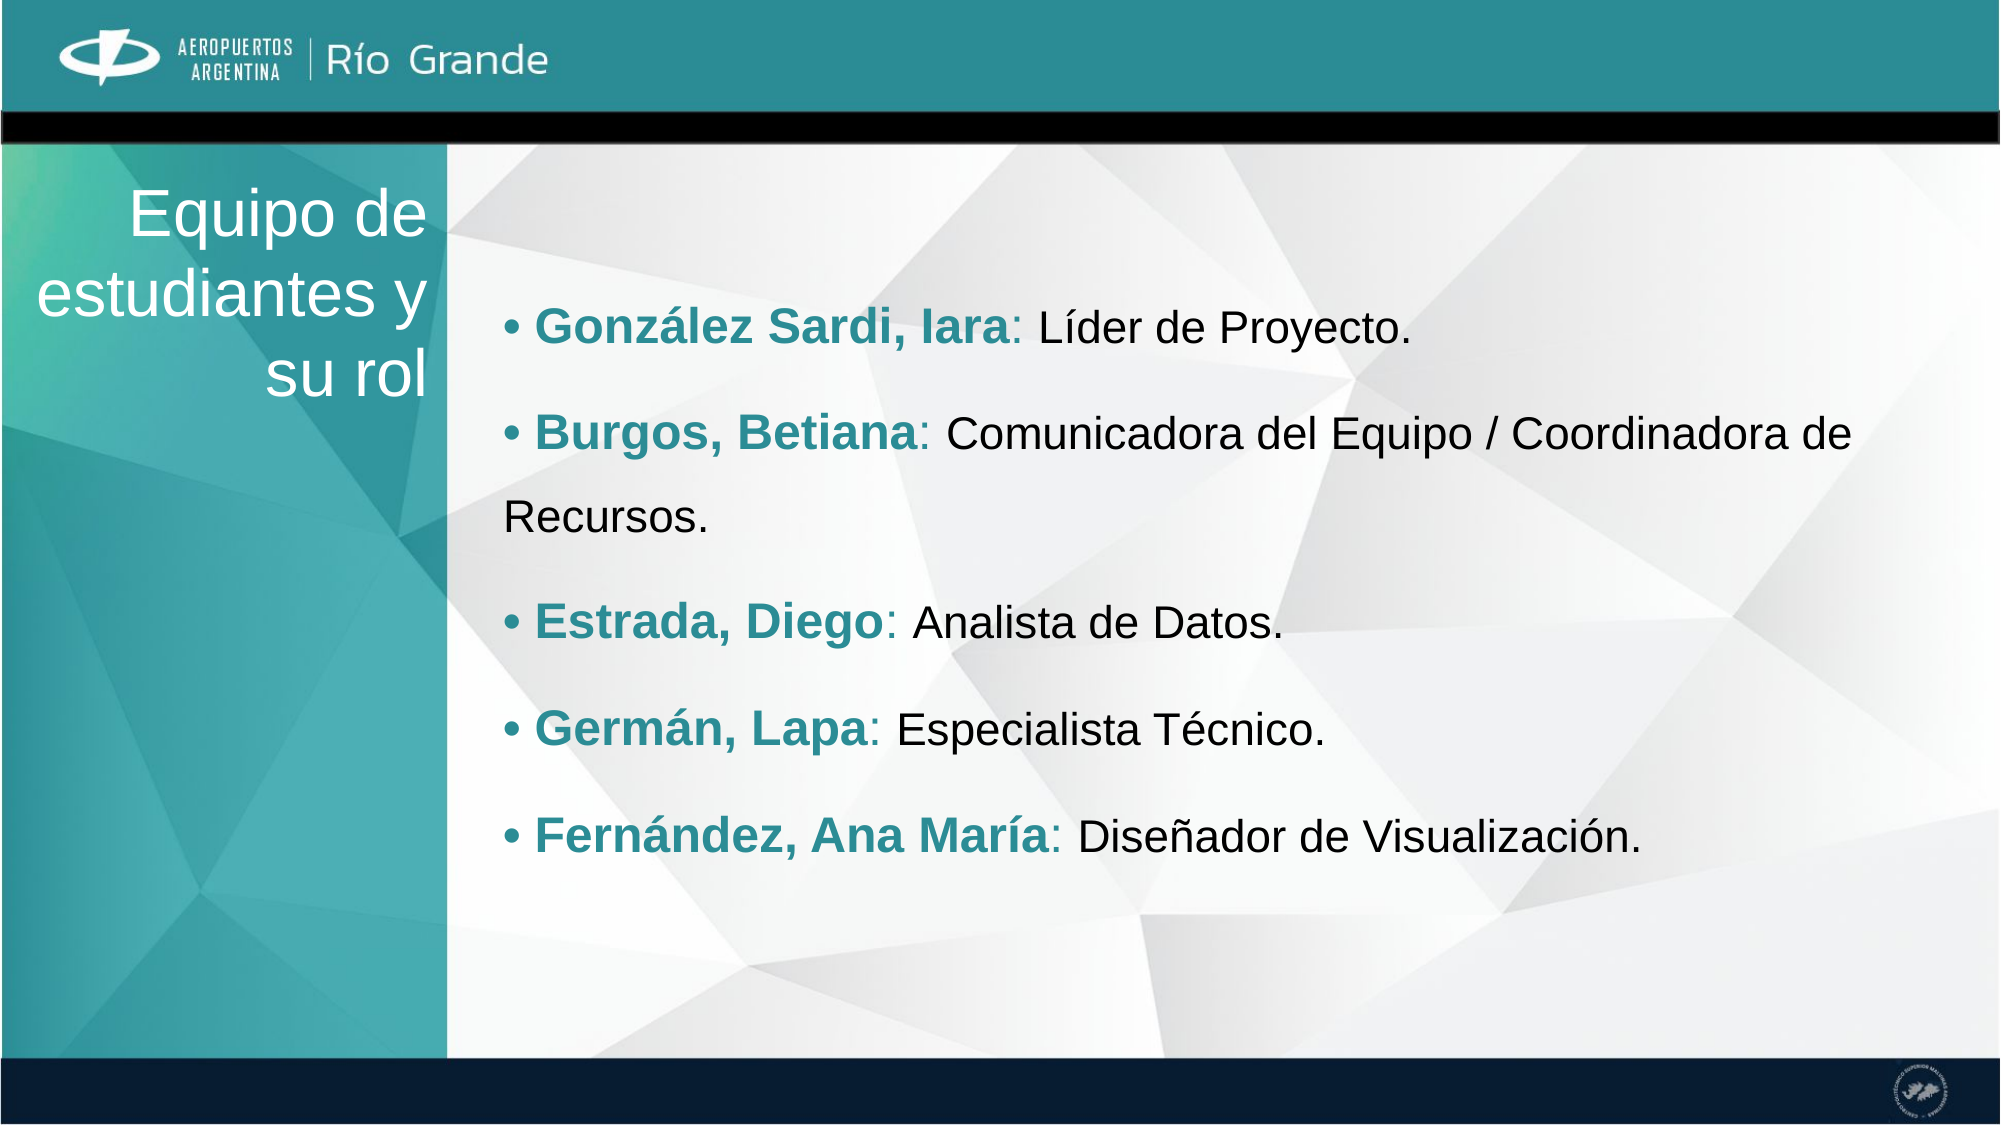

Equipo de estudiantes y su rol
• González Sardi, Iara: Líder de Proyecto.
• Burgos, Betiana: Comunicadora del Equipo / Coordinadora de Recursos.
• Estrada, Diego: Analista de Datos.
• Germán, Lapa: Especialista Técnico.
• Fernández, Ana María: Diseñador de Visualización.